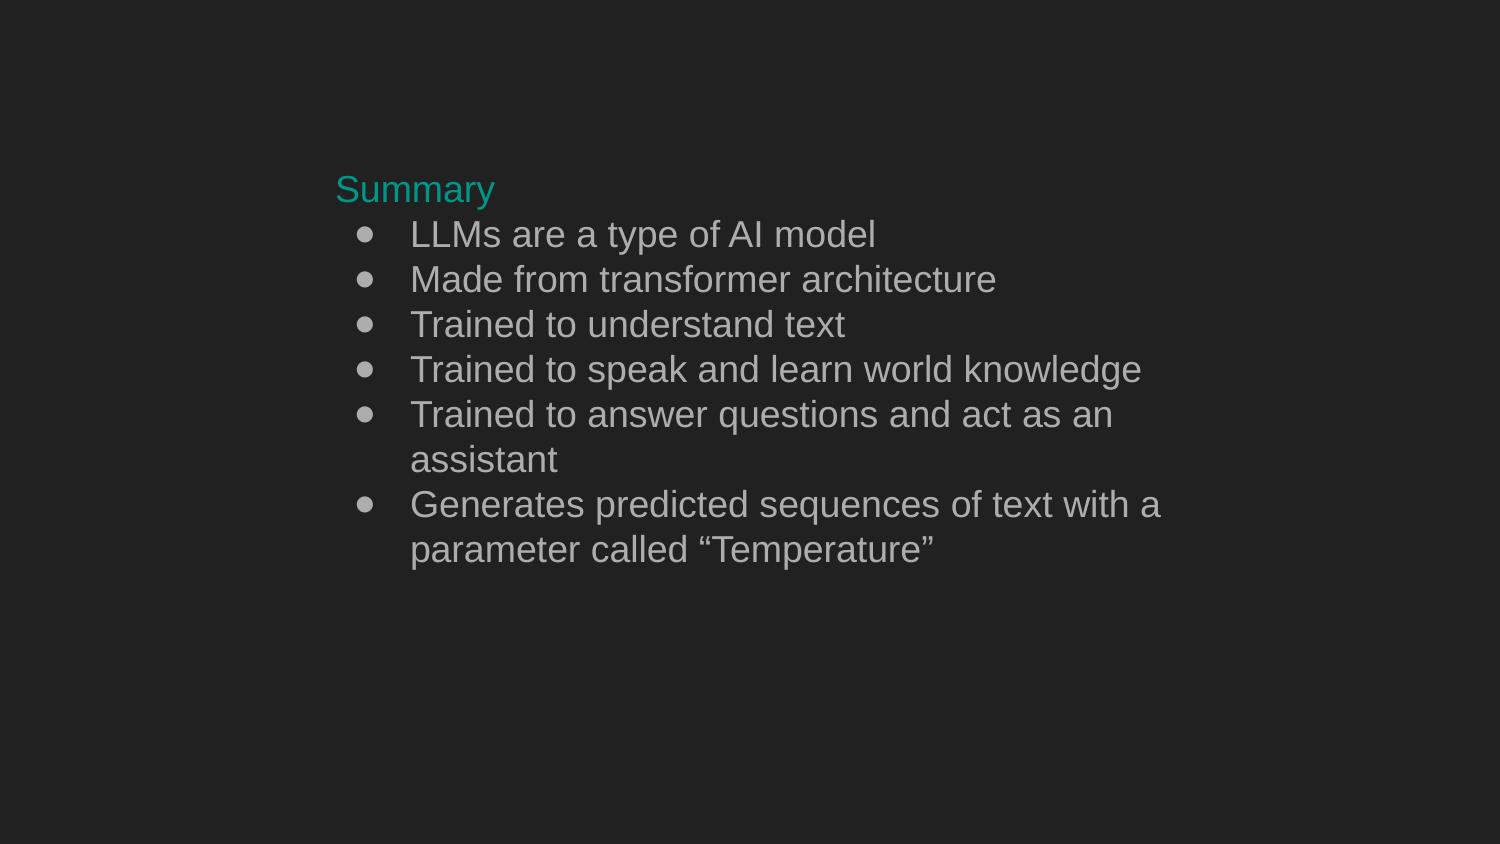

Summary
LLMs are a type of AI model
Made from transformer architecture
Trained to understand text
Trained to speak and learn world knowledge
Trained to answer questions and act as an assistant
Generates predicted sequences of text with a parameter called “Temperature”